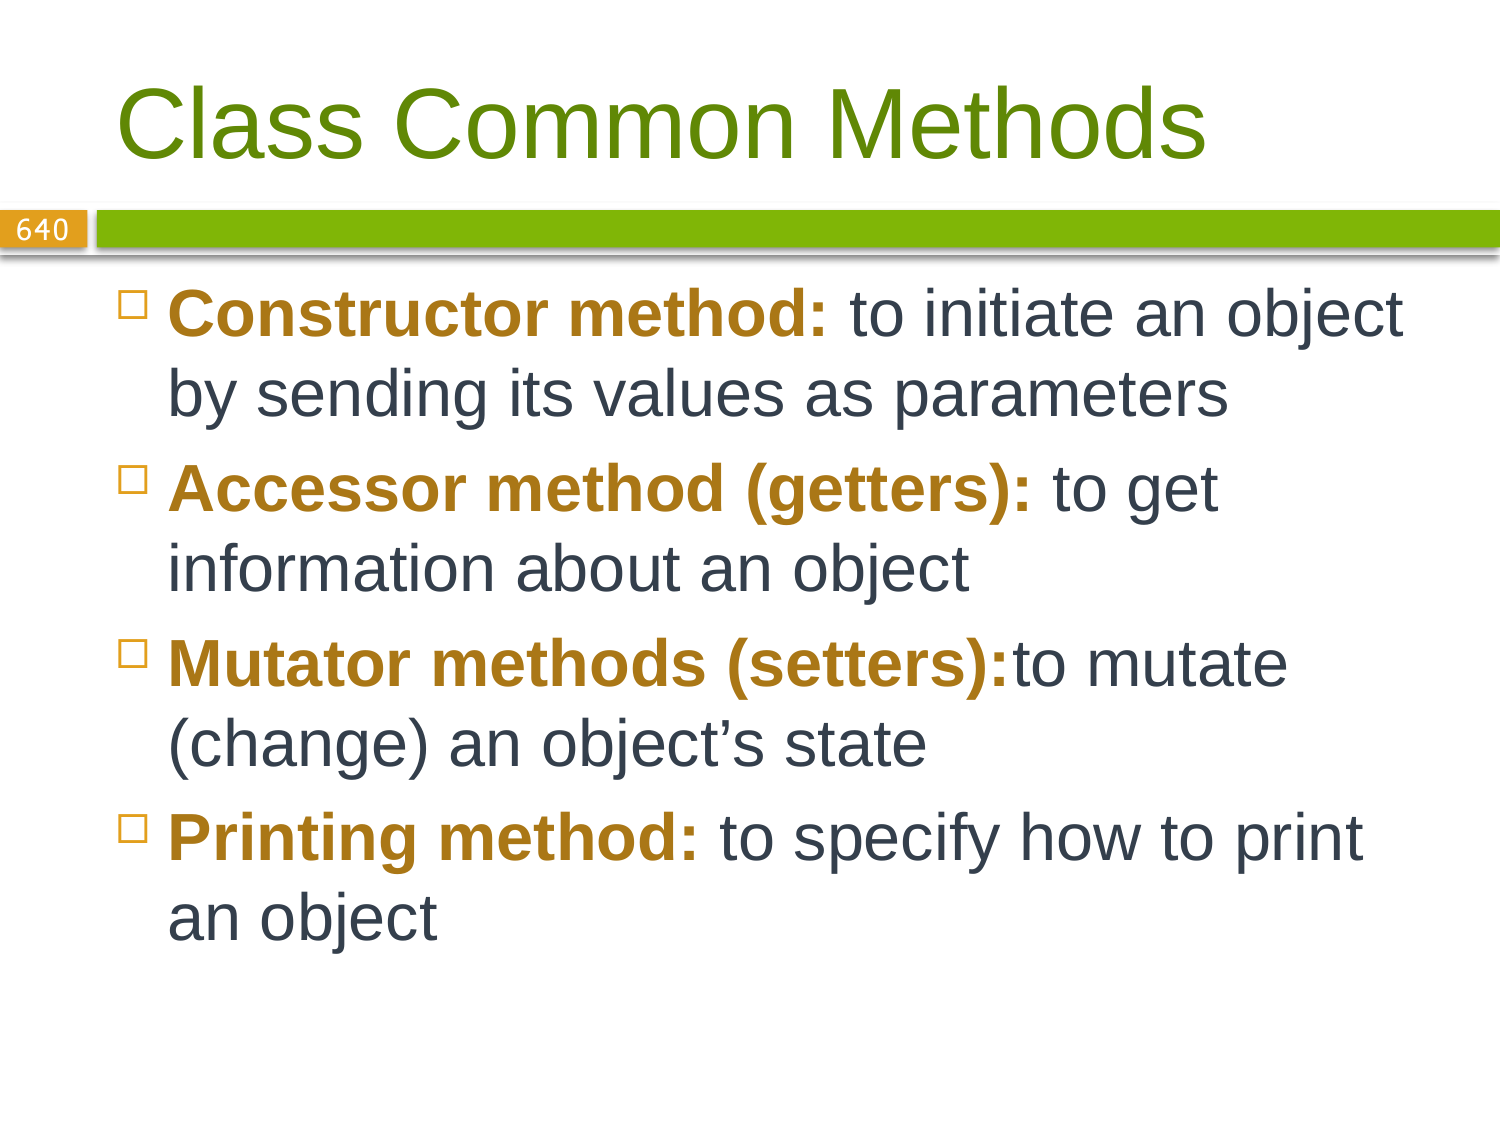

# Class Common Methods
640
Constructor method: to initiate an object by sending its values as parameters
Accessor method (getters): to get information about an object
Mutator methods (setters):to mutate (change) an object’s state
Printing method: to specify how to print an object